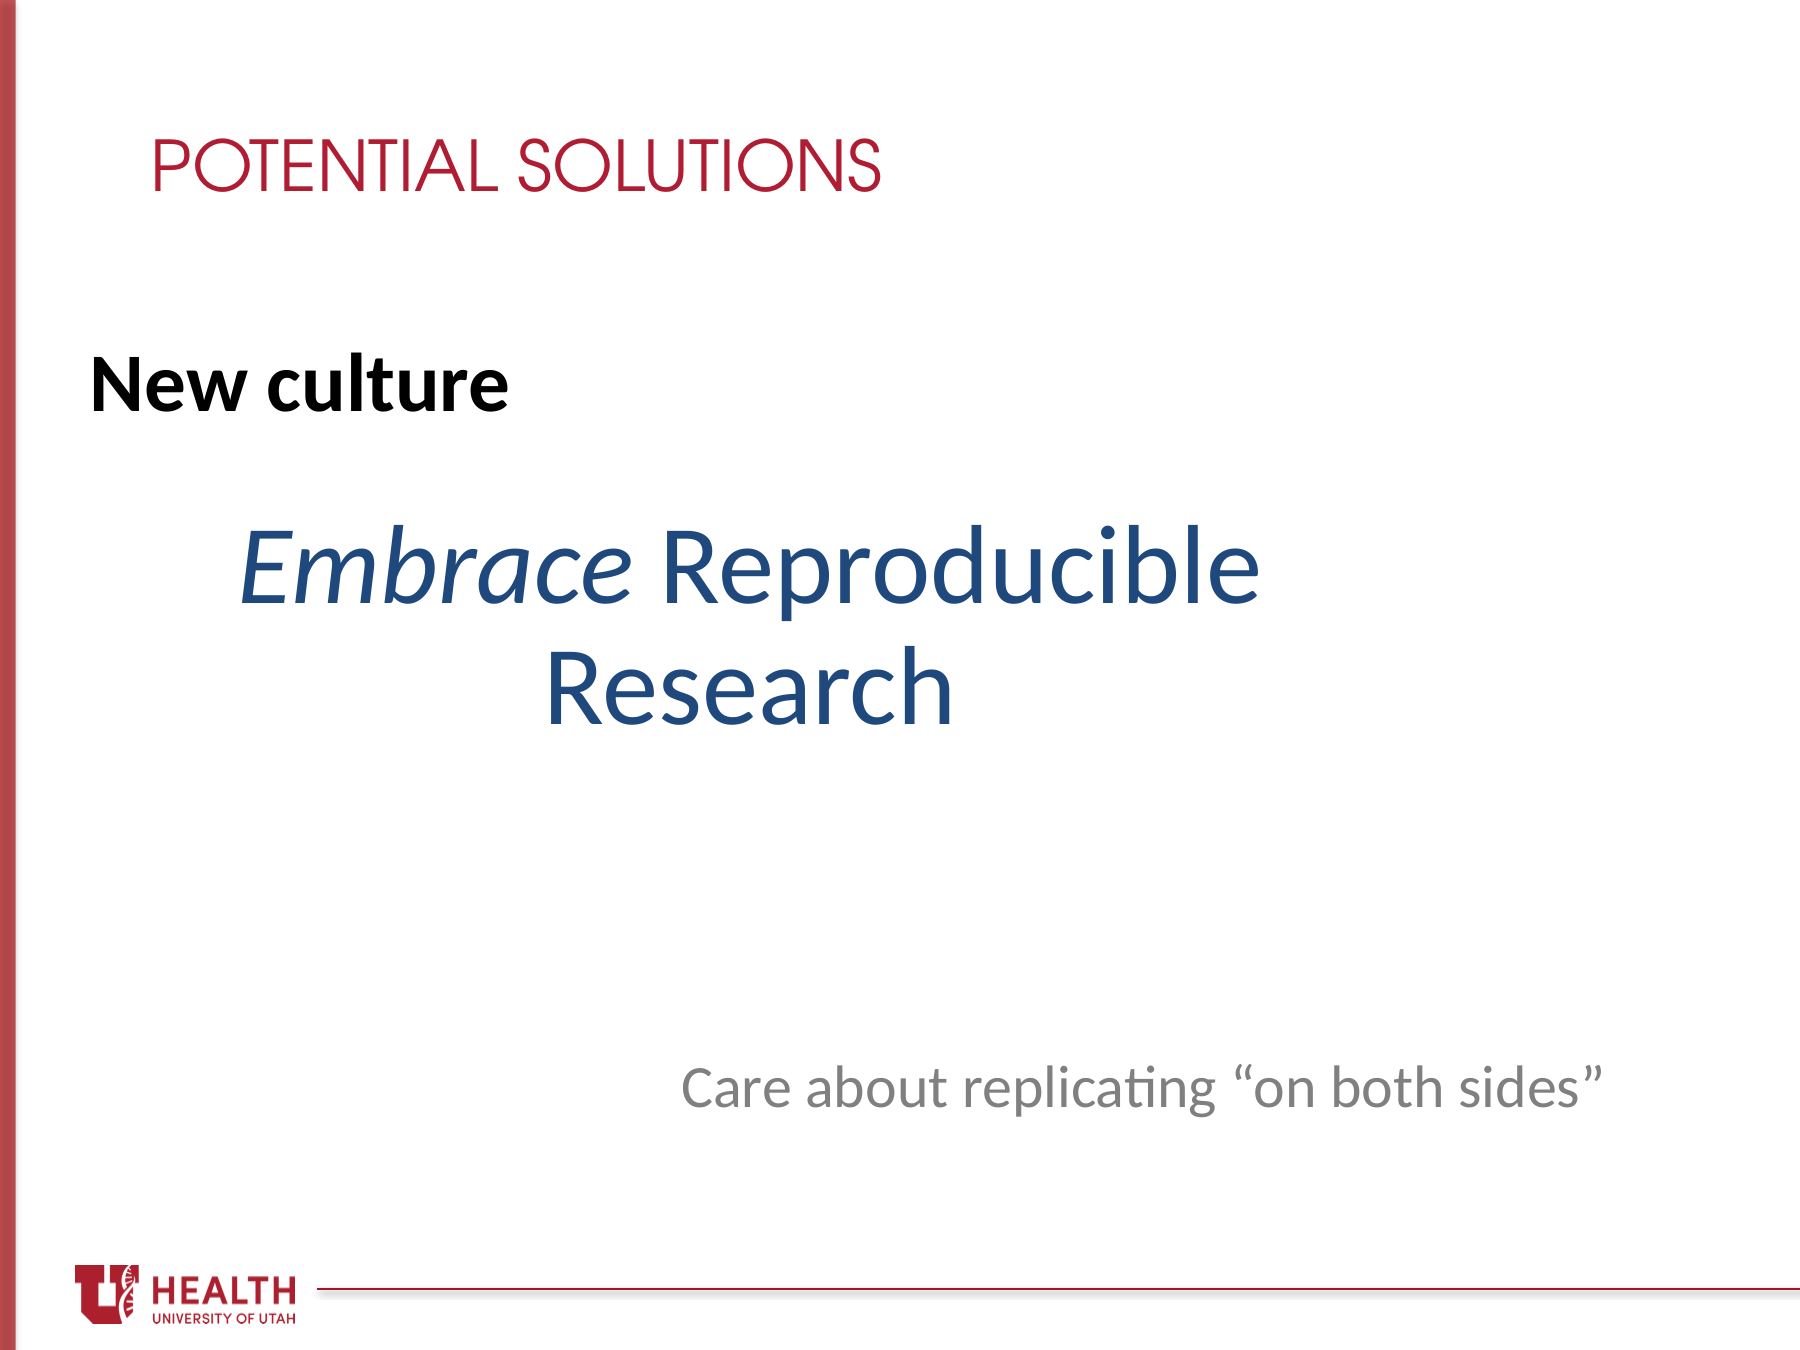

# Potential solutions
New culture
Embrace Reproducible Research
Care about replicating “on both sides”